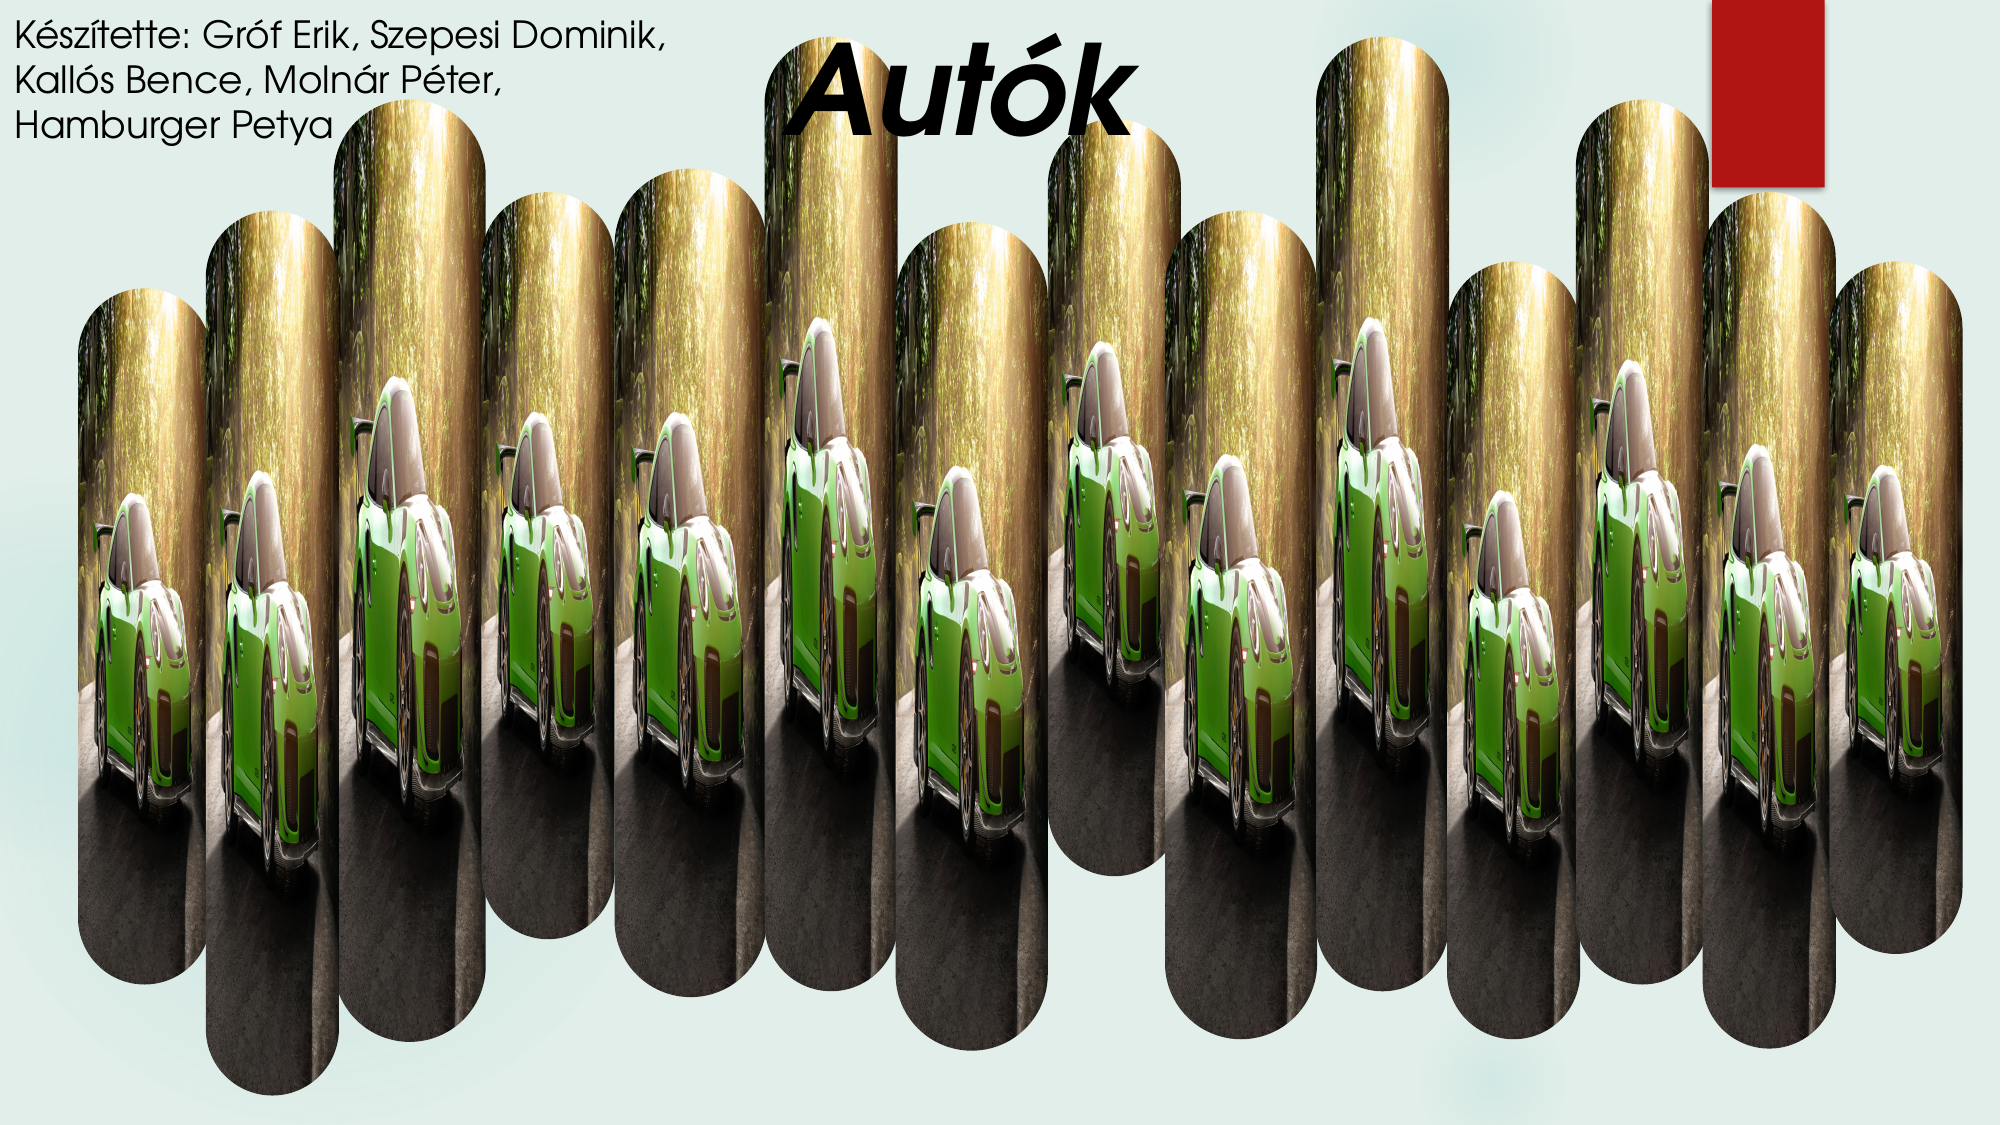

Készítette: Gróf Erik, Szepesi Dominik, Kallós Bence, Molnár Péter, Hamburger Petya
Autók